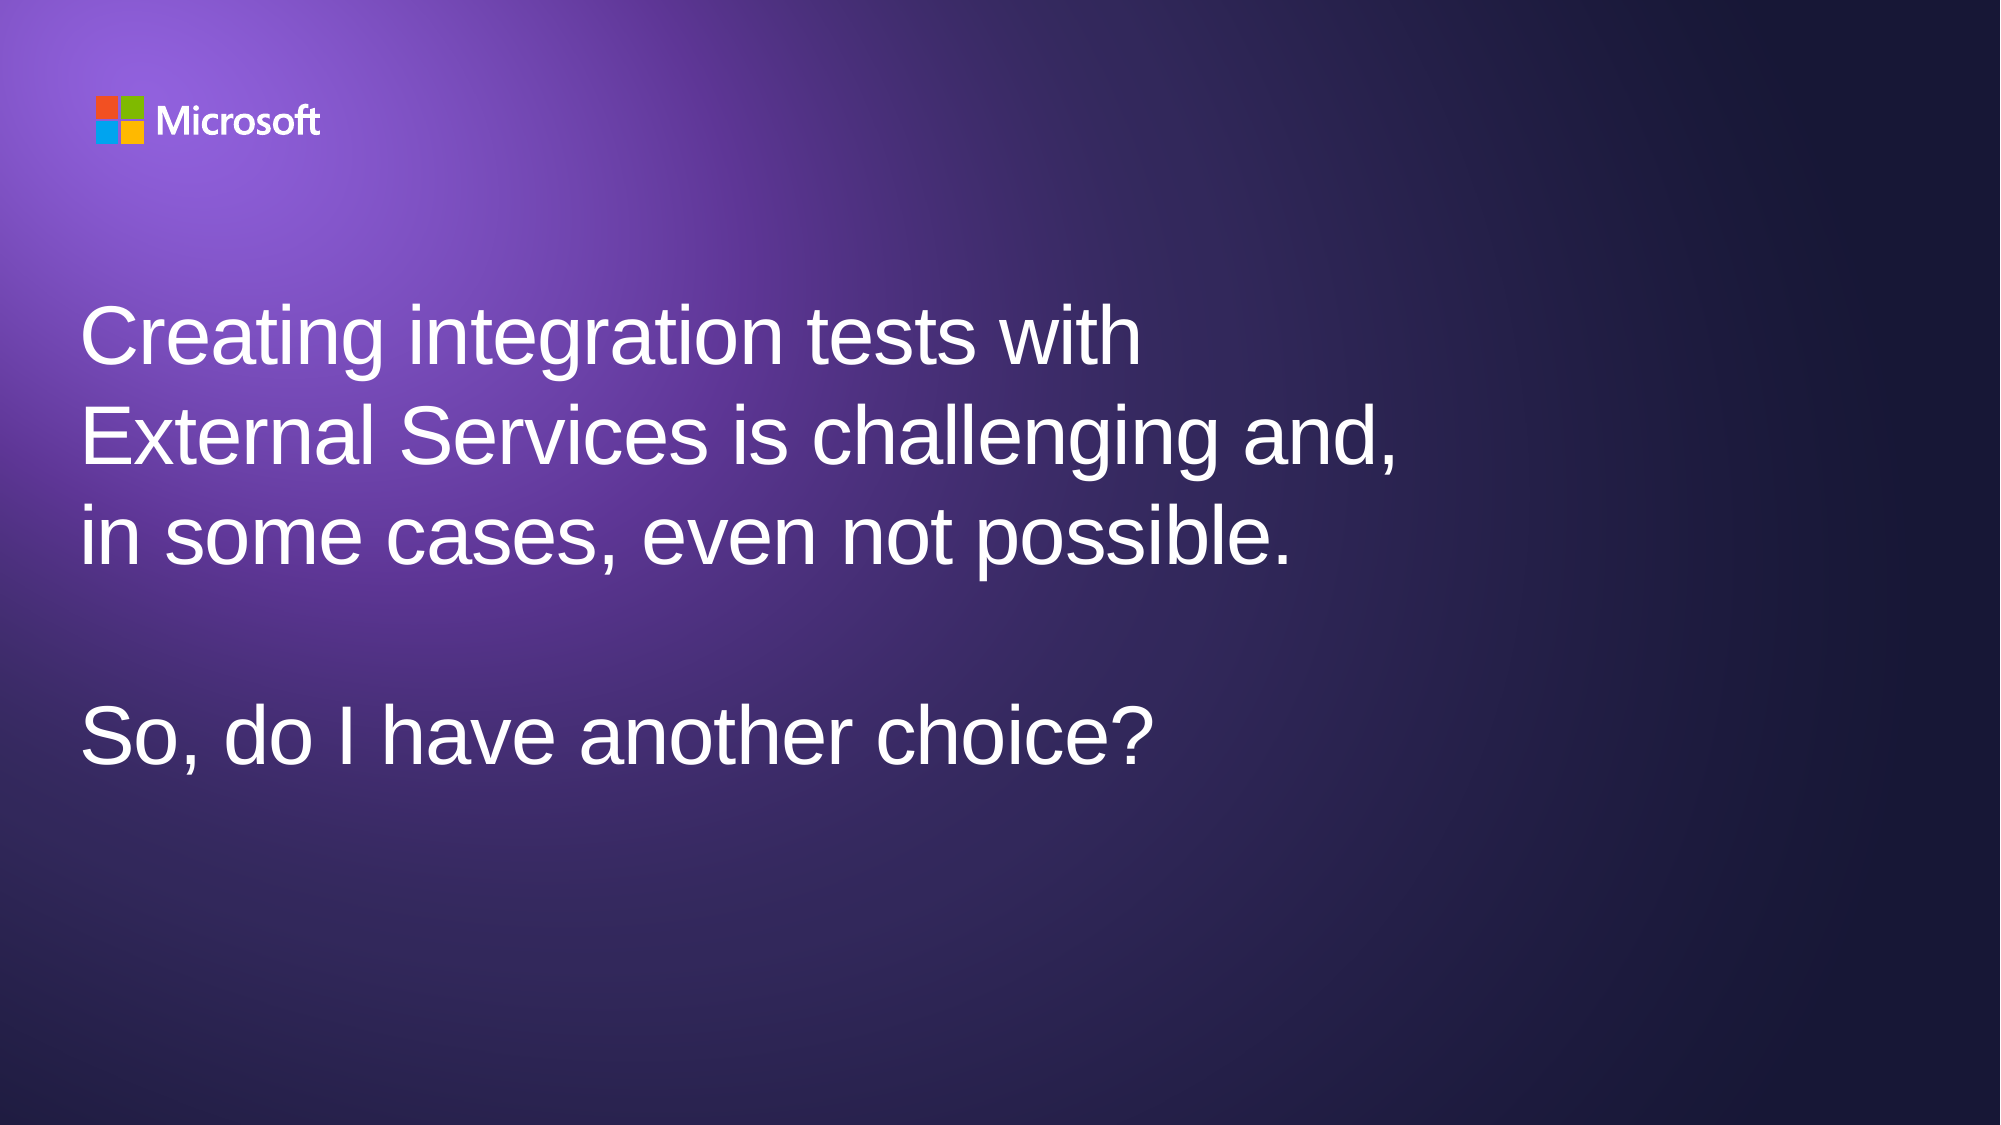

# Creating integration tests with External Services is challenging and, in some cases, even not possible. So, do I have another choice?